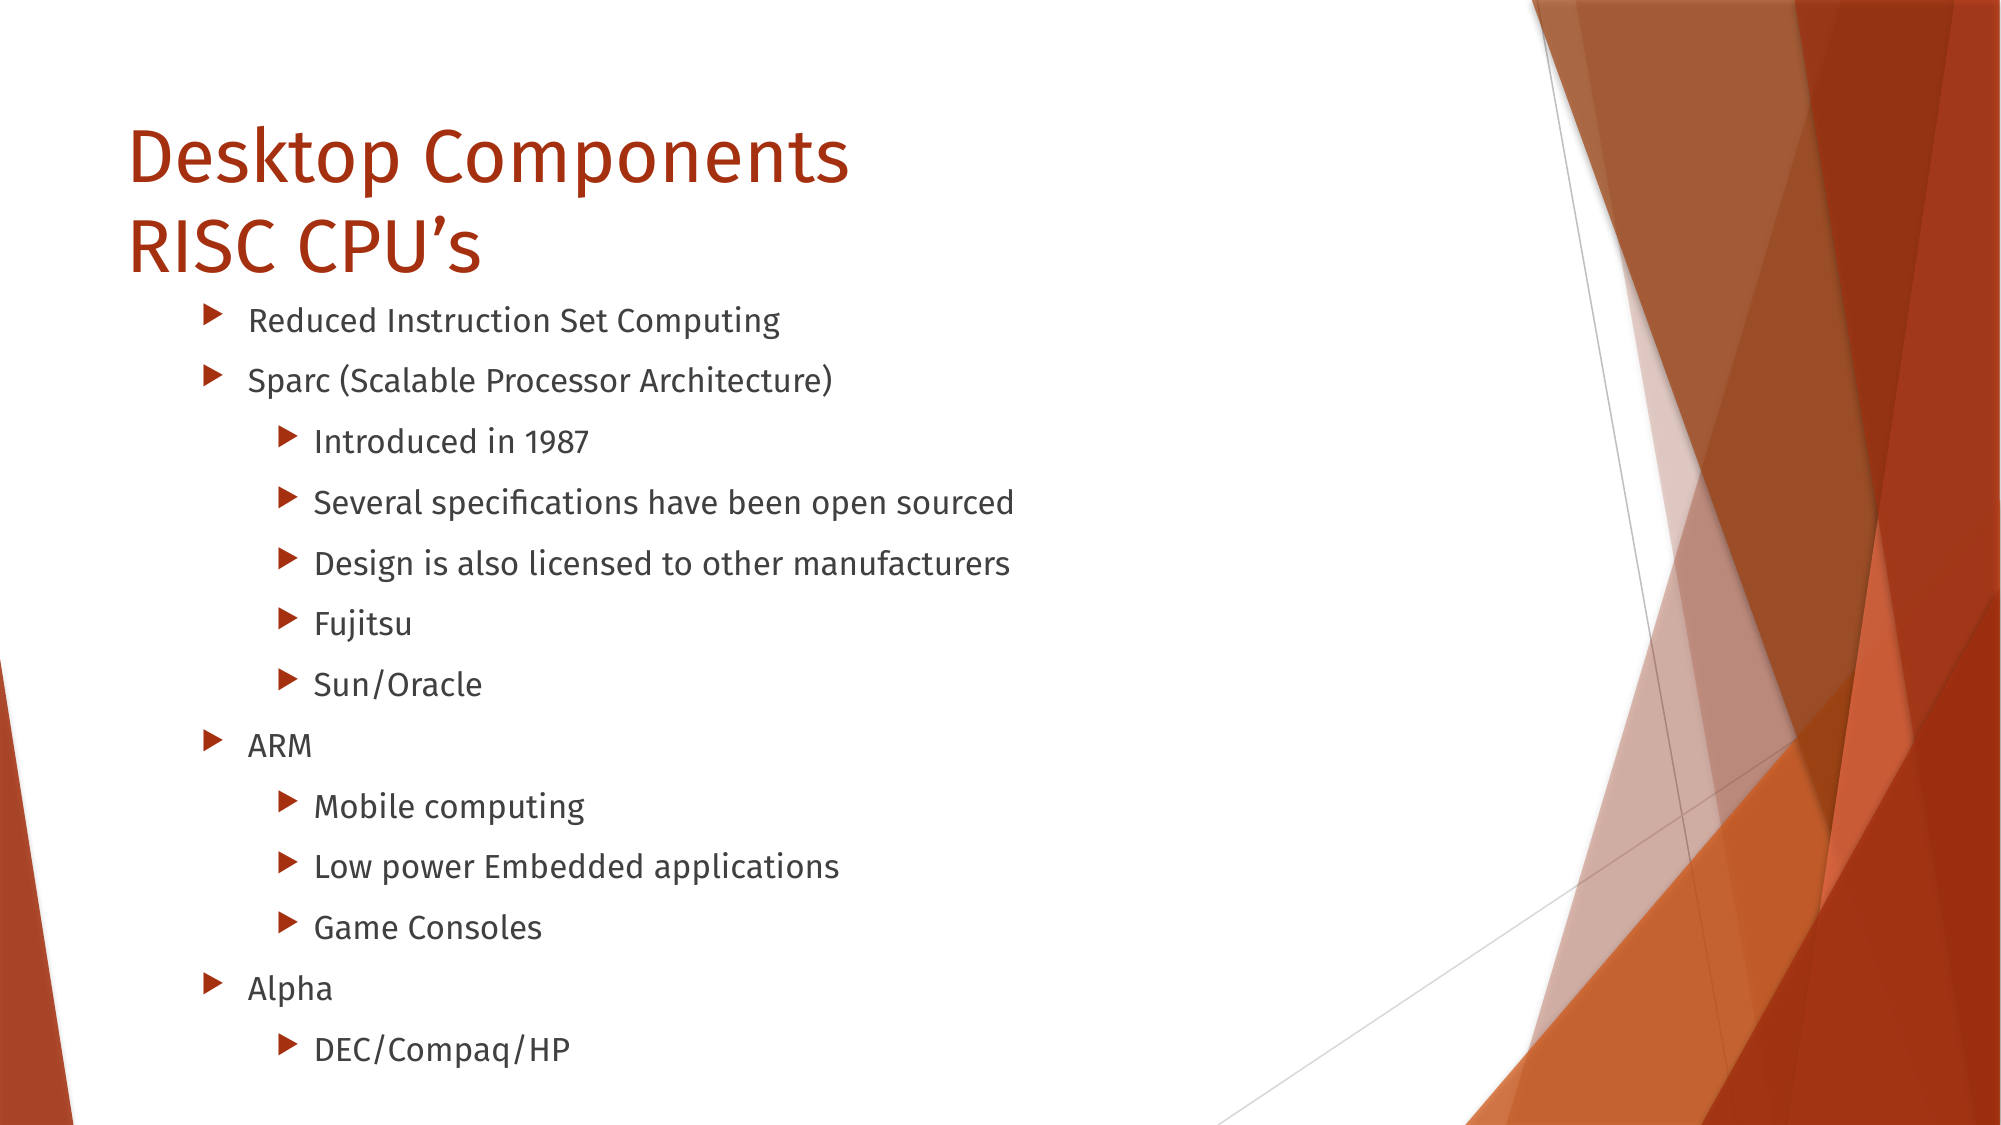

# Desktop Components RISC CPU’s
Reduced Instruction Set Computing
Sparc (Scalable Processor Architecture)
Introduced in 1987
Several specifications have been open sourced
Design is also licensed to other manufacturers
Fujitsu
Sun/Oracle
ARM
Mobile computing
Low power Embedded applications
Game Consoles
Alpha
DEC/Compaq/HP